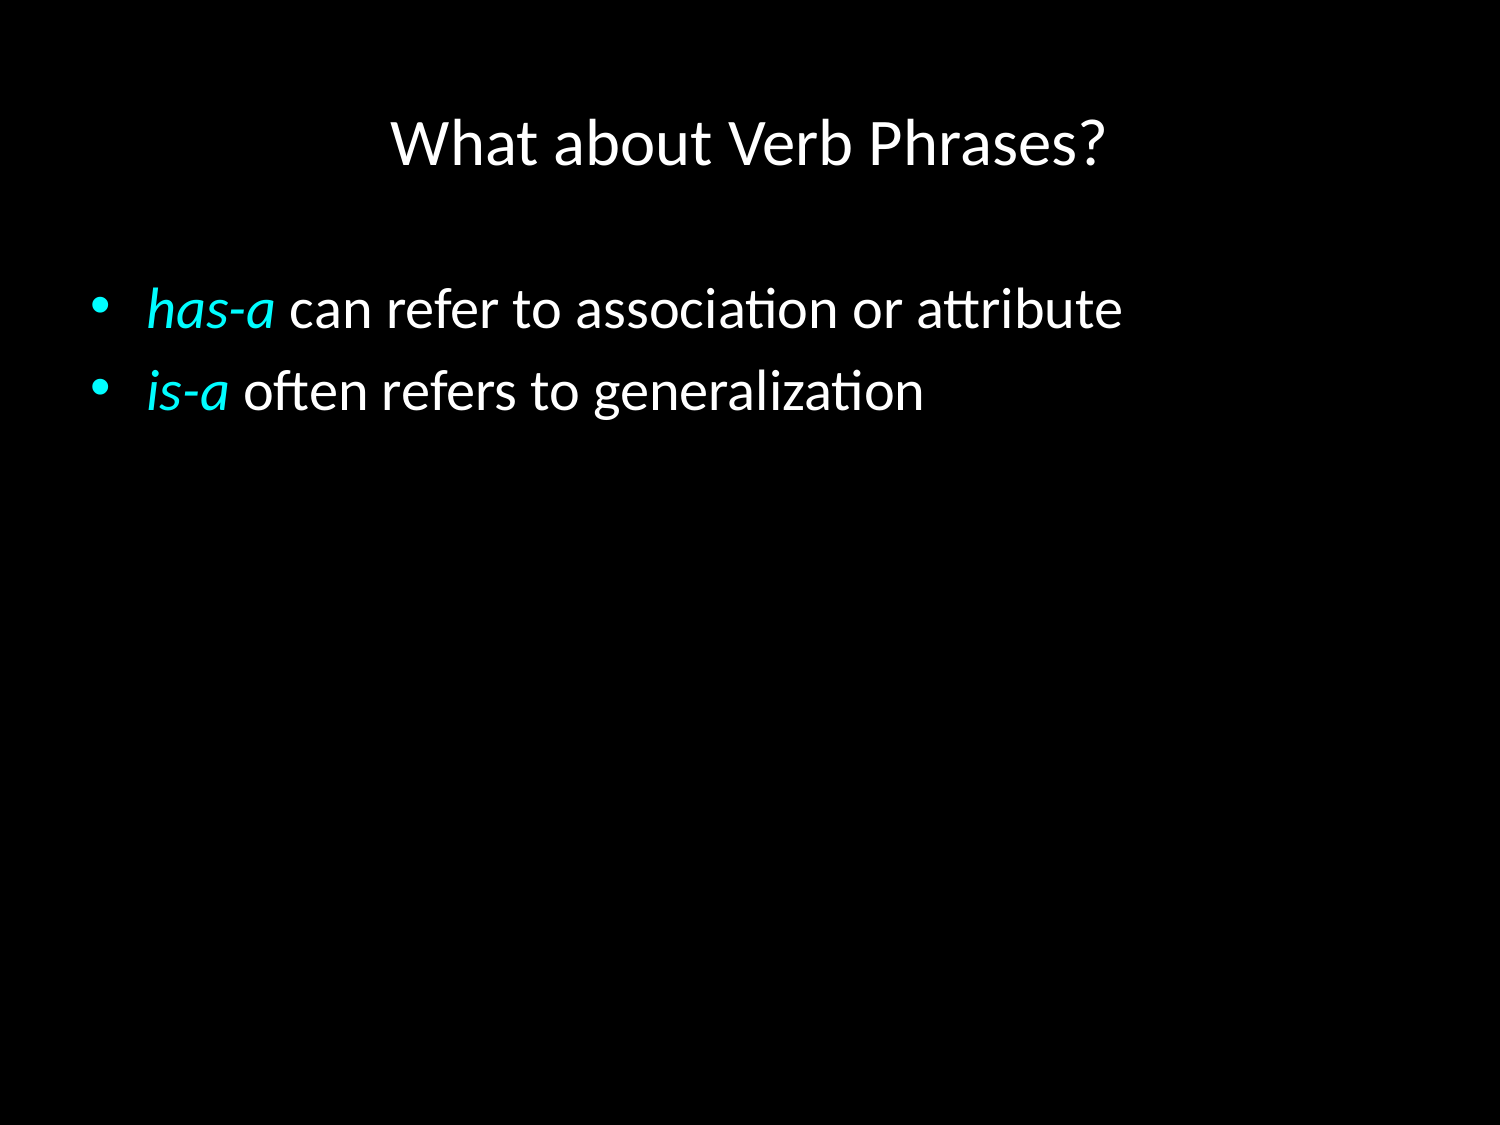

# What about Verb Phrases?
has-a can refer to association or attribute
is-a often refers to generalization